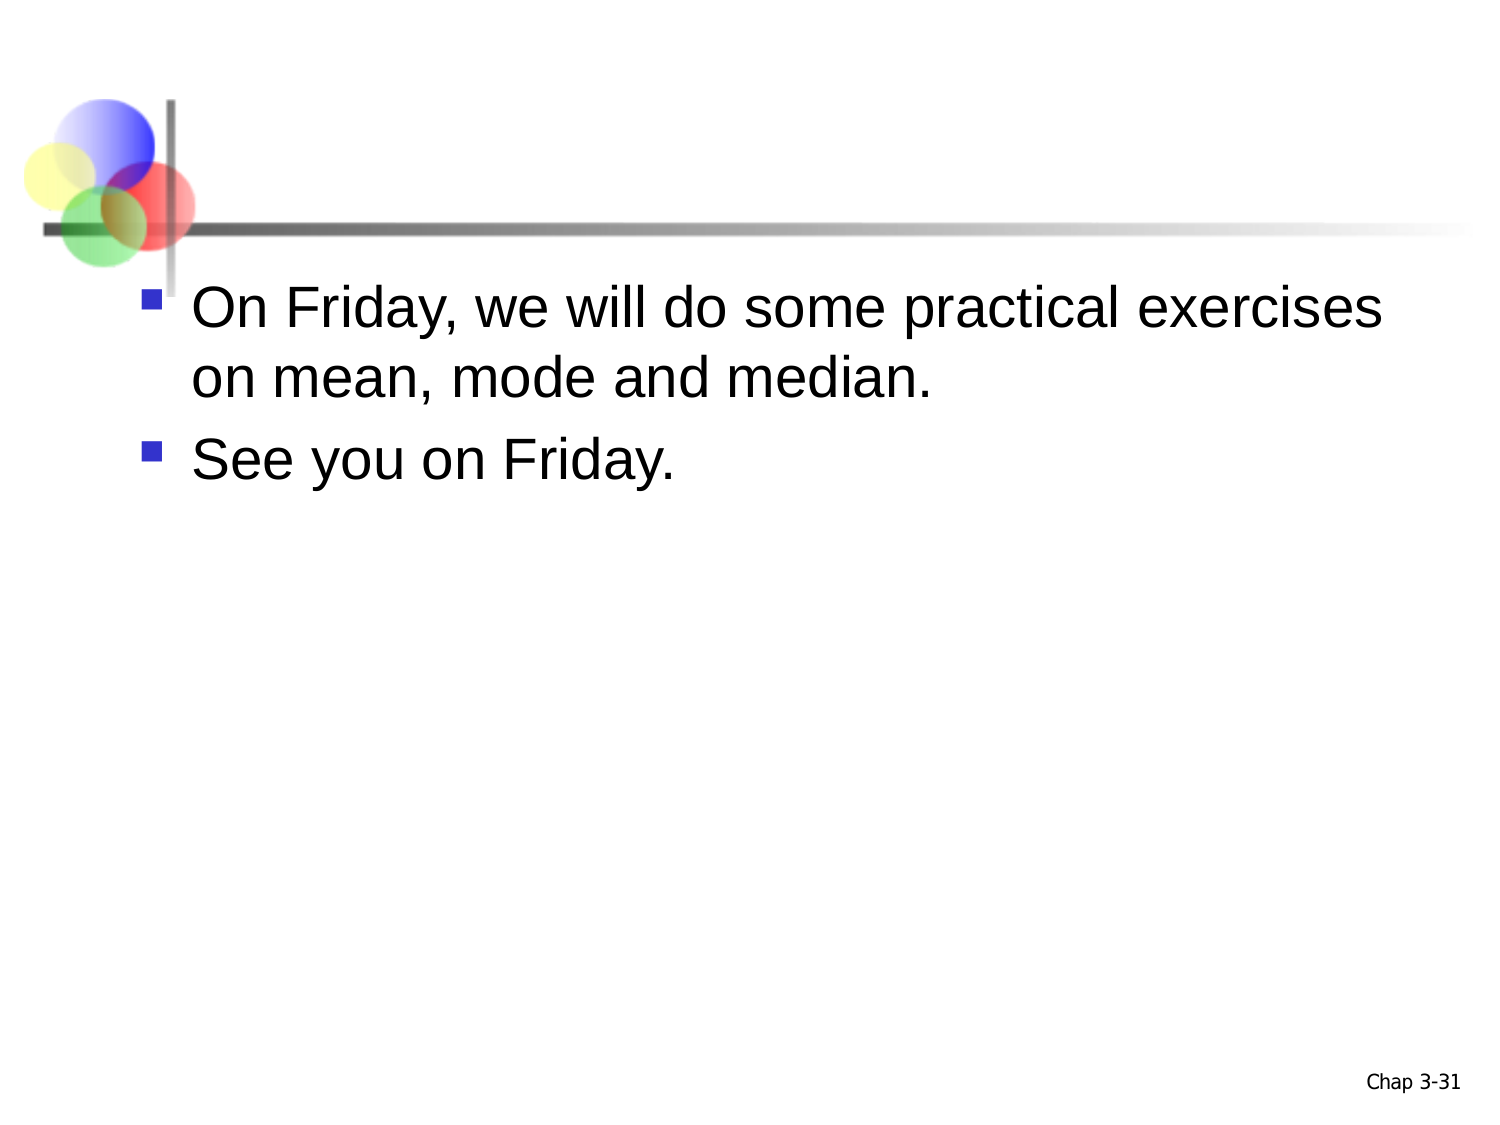

#
On Friday, we will do some practical exercises on mean, mode and median.
See you on Friday.
Chap 3-31